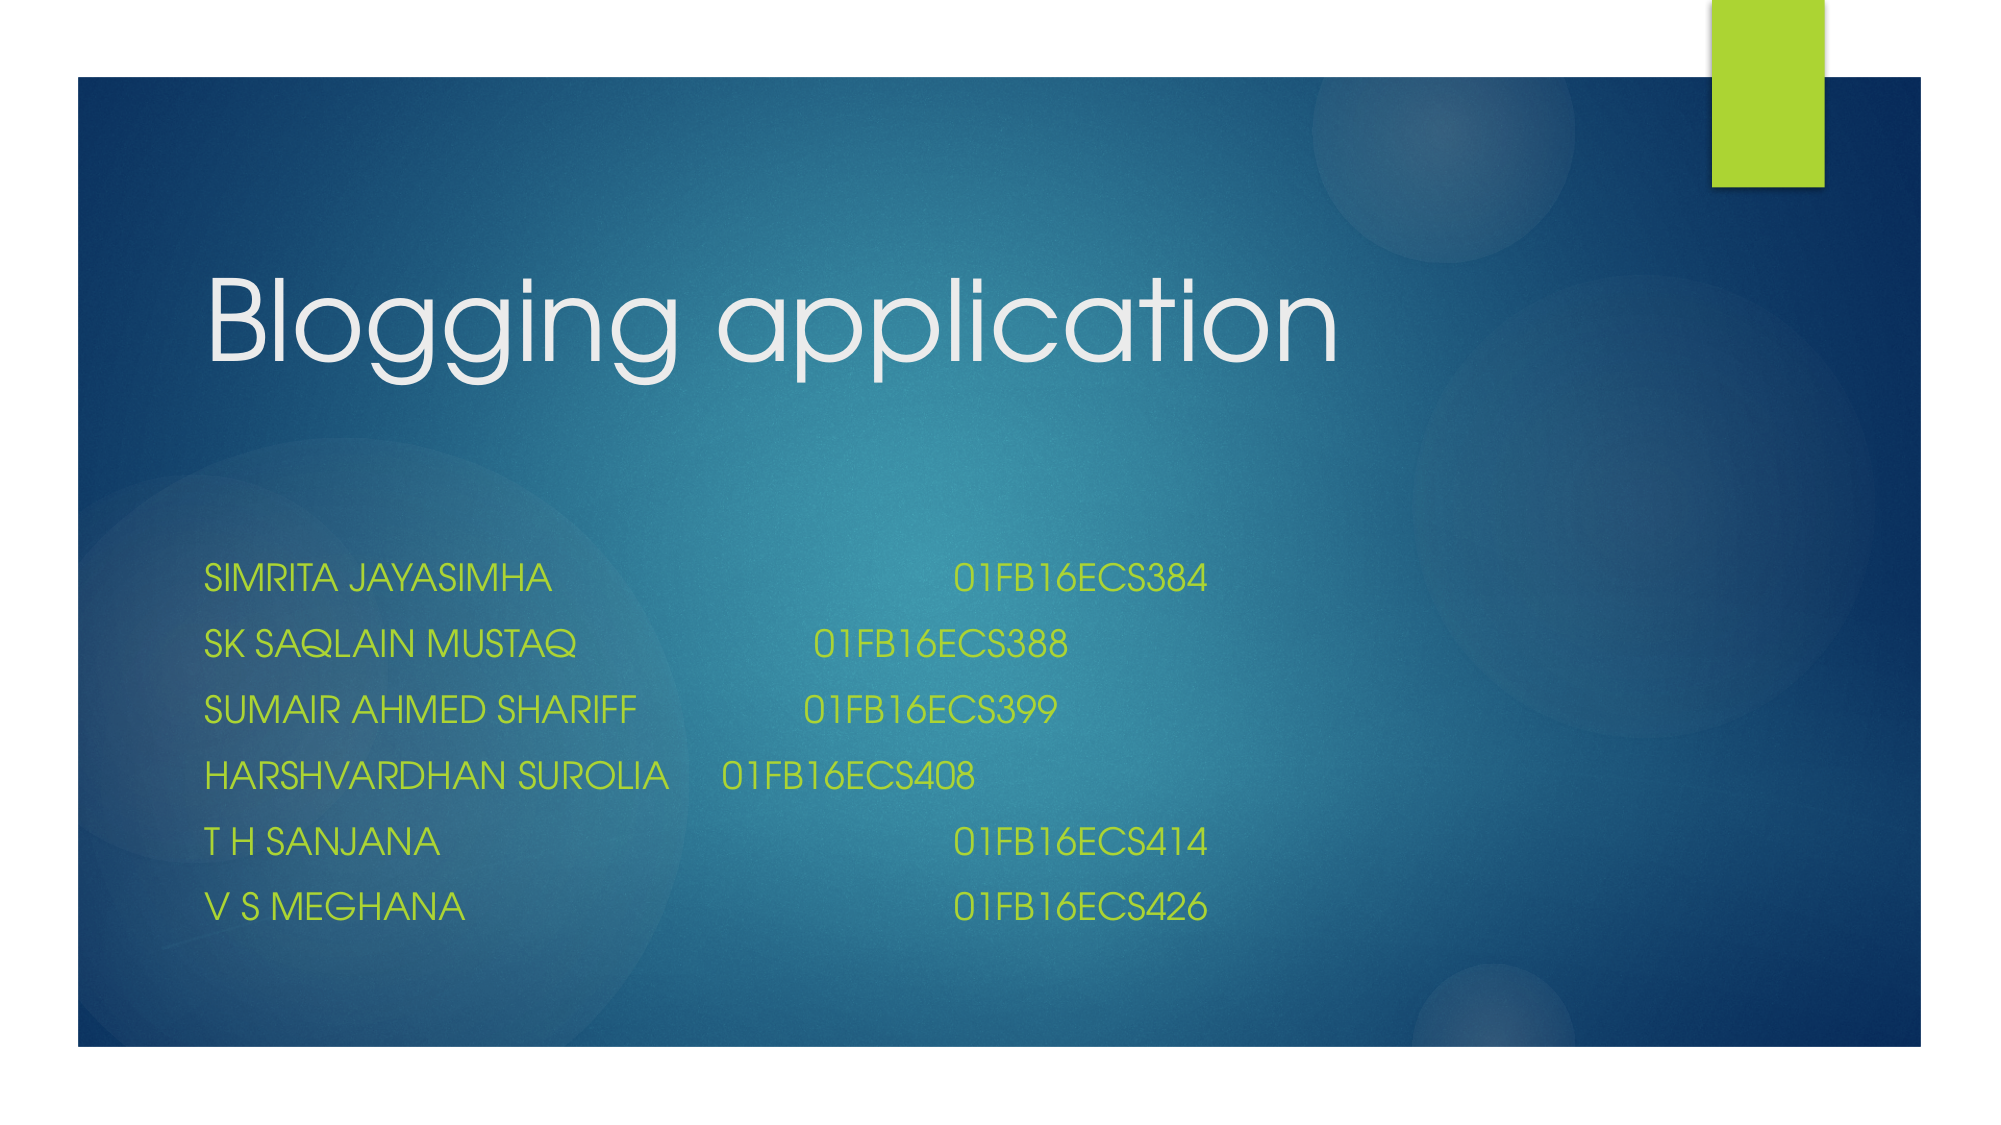

# Blogging application
SIMRITA JAYASIMHA			01FB16ECS384
SK SAQLAIN MUSTAQ		 01FB16ECS388
SUMAIR AHMED SHARIFF		01FB16ECS399
HARSHVARDHAN SUROLIA     01FB16ECS408
T H SANJANA				01FB16ECS414
V S MEGHANA				01FB16ECS426